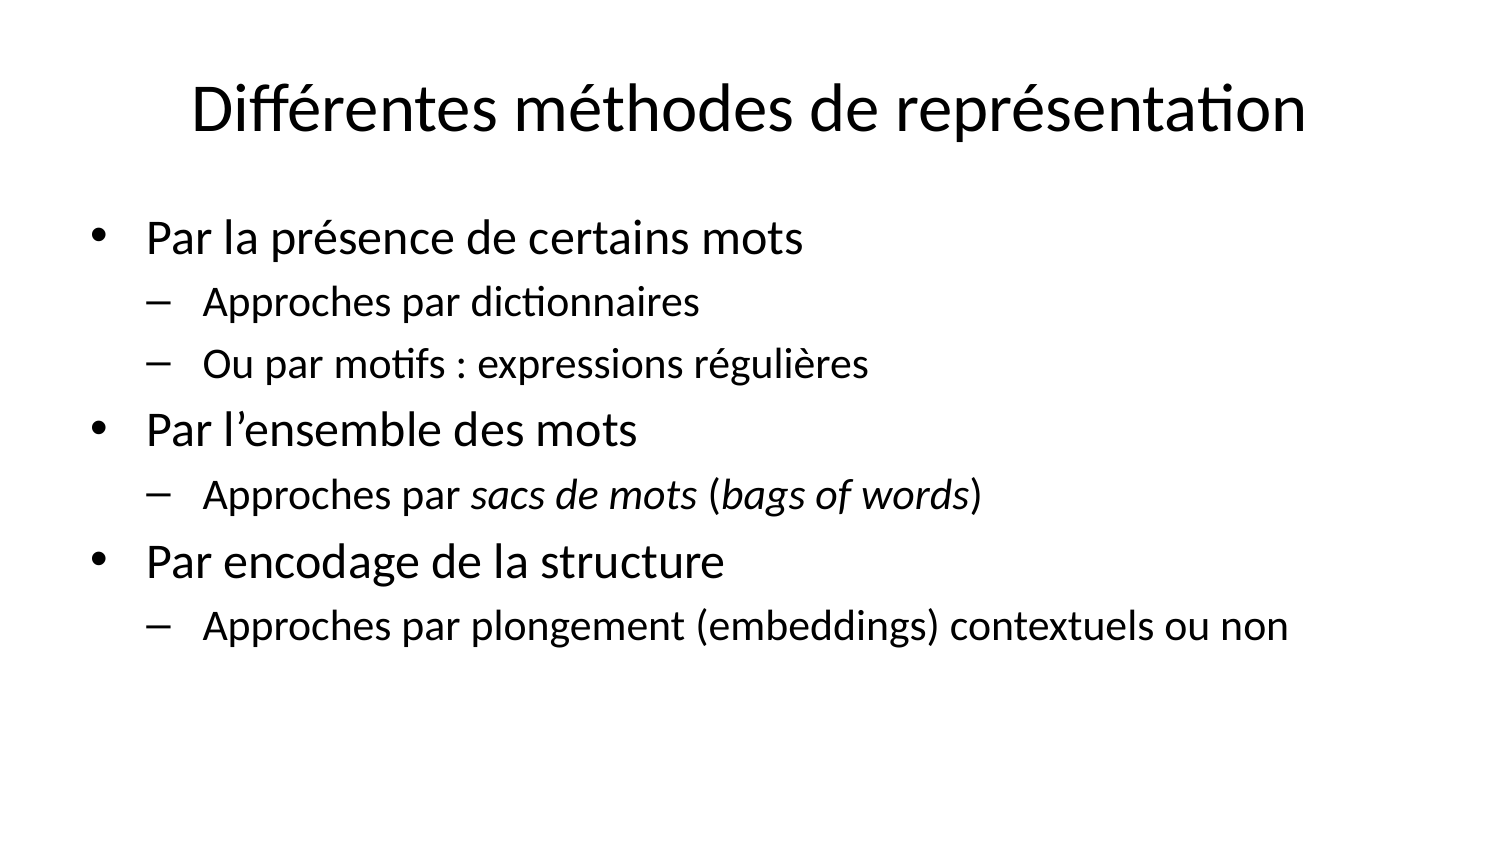

# Différentes méthodes de représentation
Par la présence de certains mots
Approches par dictionnaires
Ou par motifs : expressions régulières
Par l’ensemble des mots
Approches par sacs de mots (bags of words)
Par encodage de la structure
Approches par plongement (embeddings) contextuels ou non